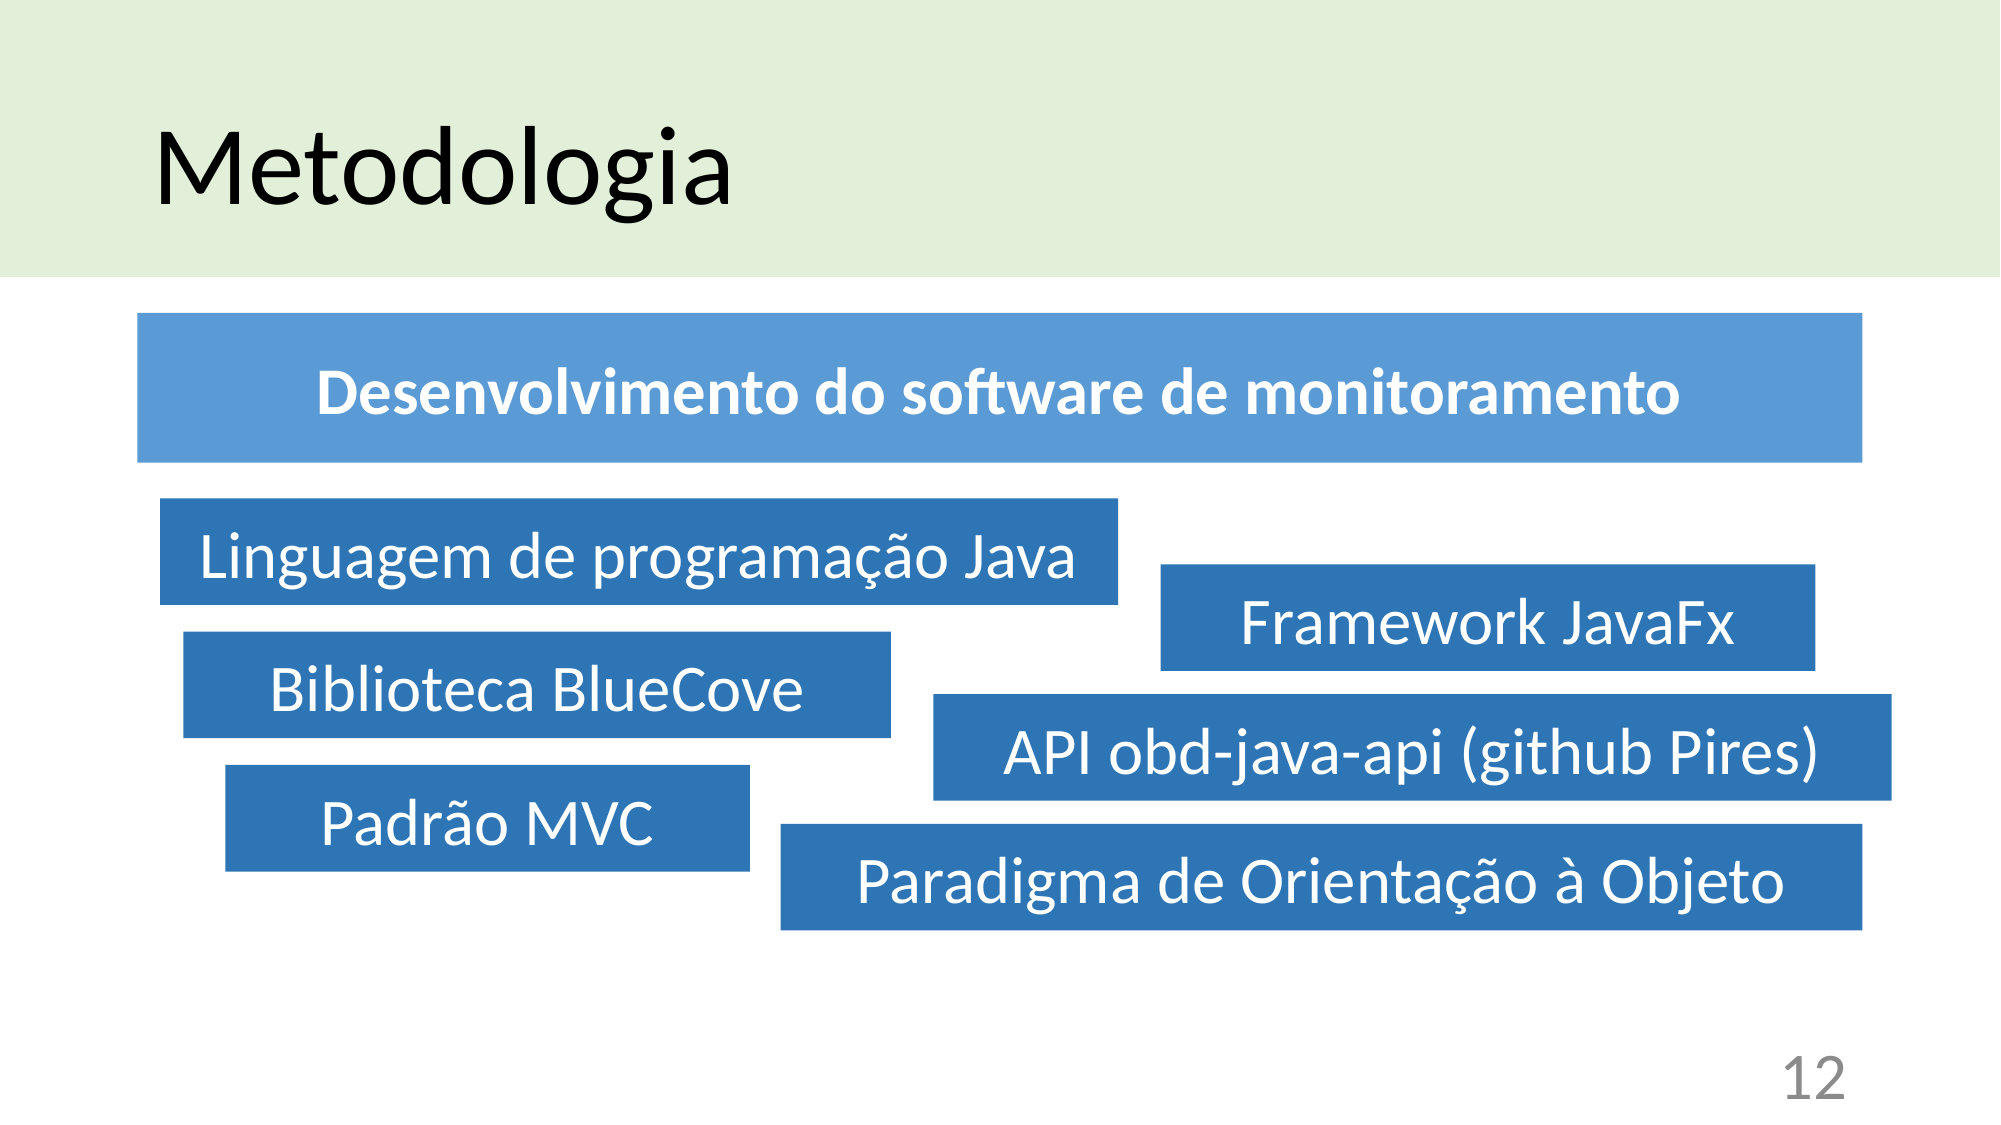

# Metodologia
Desenvolvimento do software de monitoramento
Linguagem de programação Java
Framework JavaFx
Biblioteca BlueCove
API obd-java-api (github Pires)
Padrão MVC
Paradigma de Orientação à Objeto
12